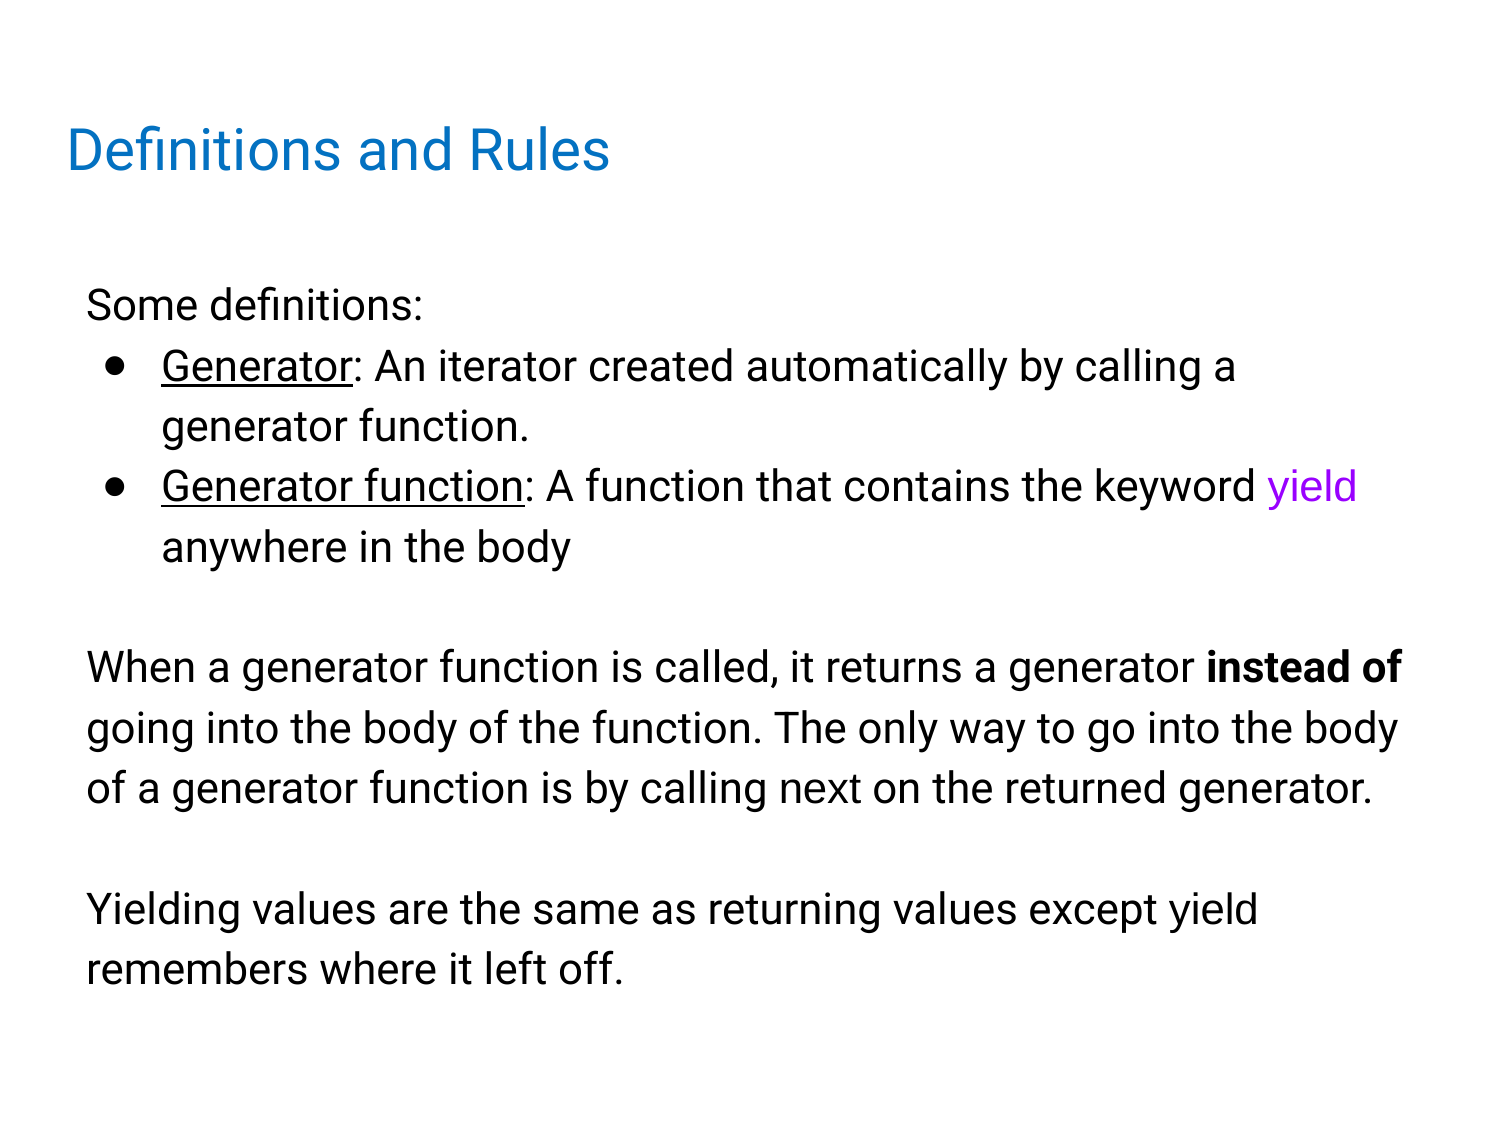

# Definitions and Rules
Some definitions:
Generator: An iterator created automatically by calling a generator function.
Generator function: A function that contains the keyword yield anywhere in the body

When a generator function is called, it returns a generator instead of going into the body of the function. The only way to go into the body of a generator function is by calling next on the returned generator.

Yielding values are the same as returning values except yield remembers where it left off.